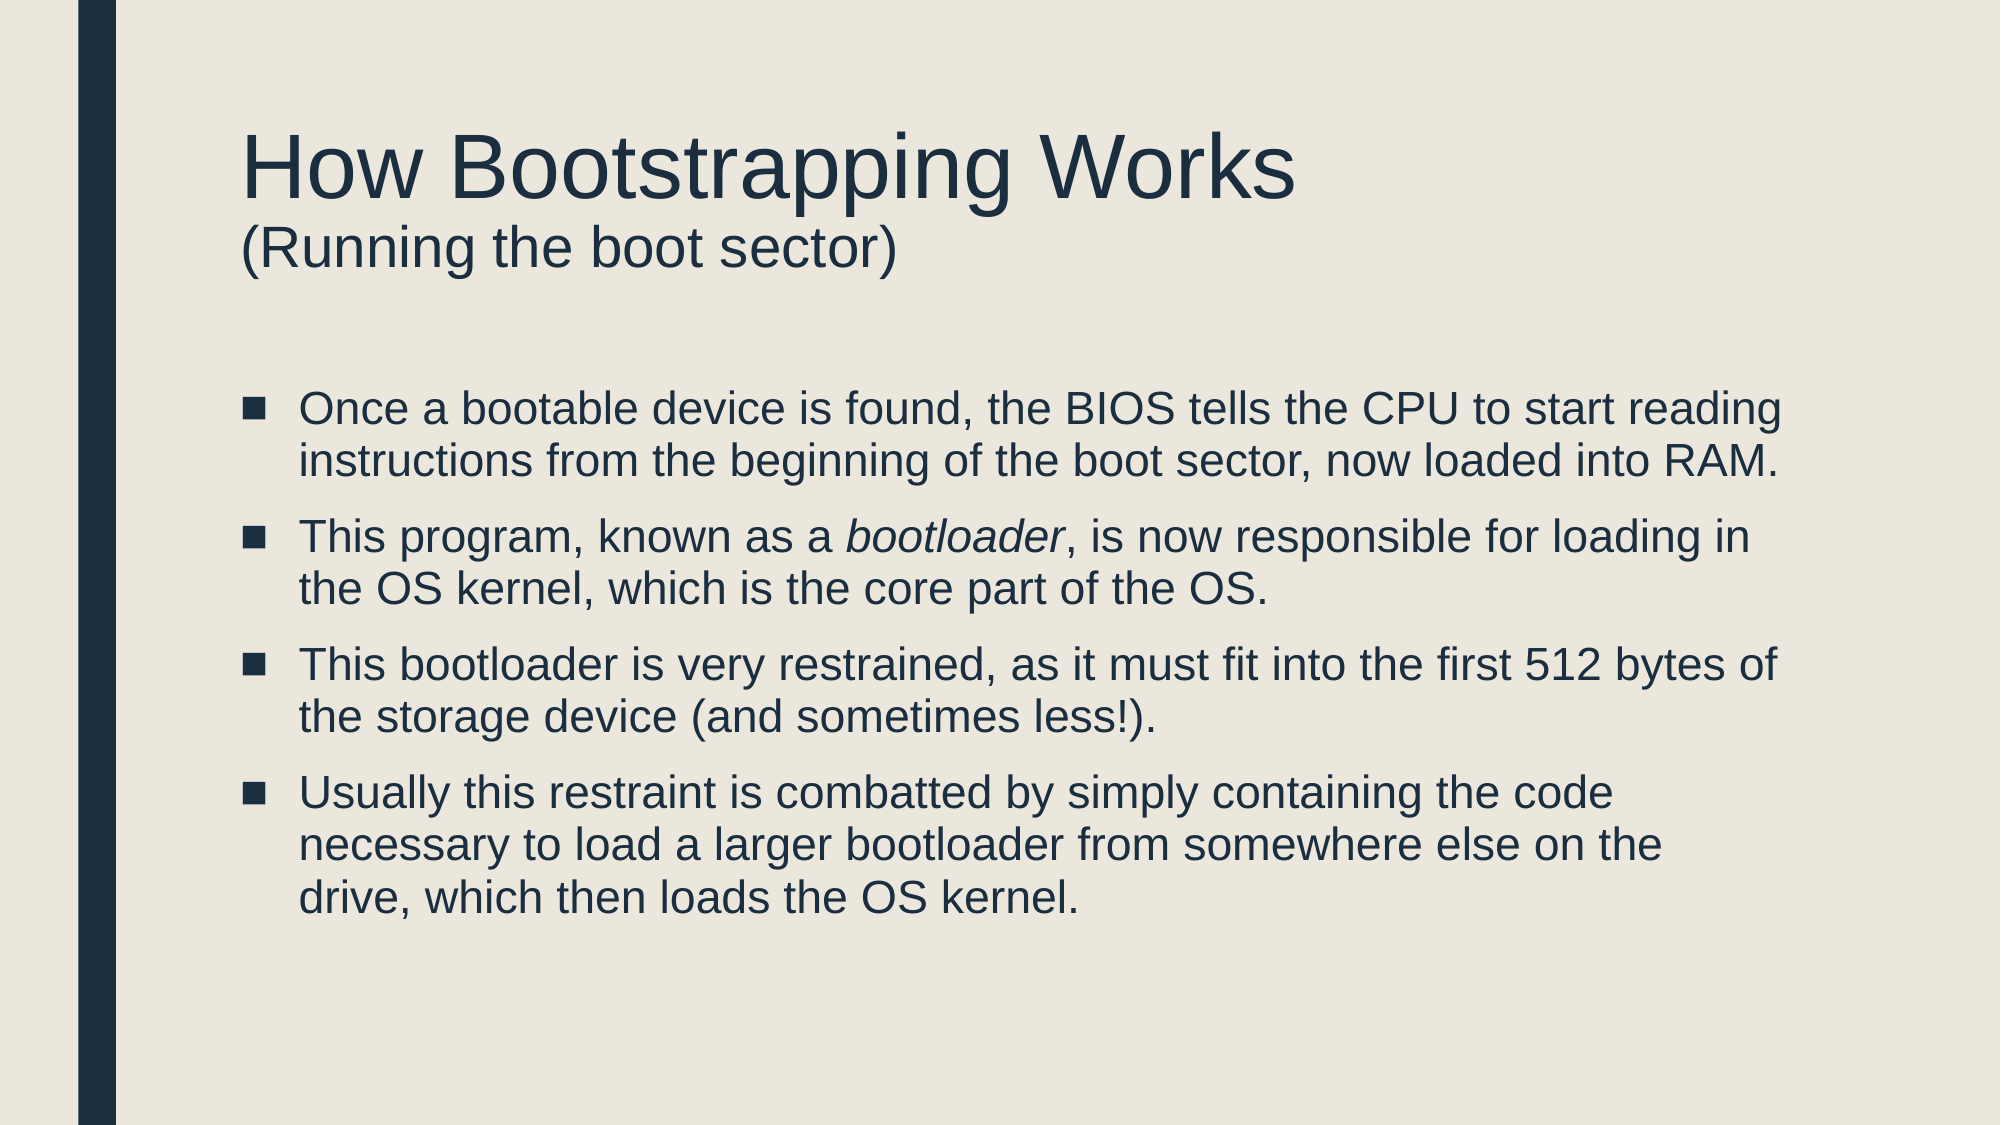

# How Bootstrapping Works (Running the boot sector)
Once a bootable device is found, the BIOS tells the CPU to start reading instructions from the beginning of the boot sector, now loaded into RAM.
This program, known as a bootloader, is now responsible for loading in the OS kernel, which is the core part of the OS.
This bootloader is very restrained, as it must fit into the first 512 bytes of the storage device (and sometimes less!).
Usually this restraint is combatted by simply containing the code necessary to load a larger bootloader from somewhere else on the drive, which then loads the OS kernel.